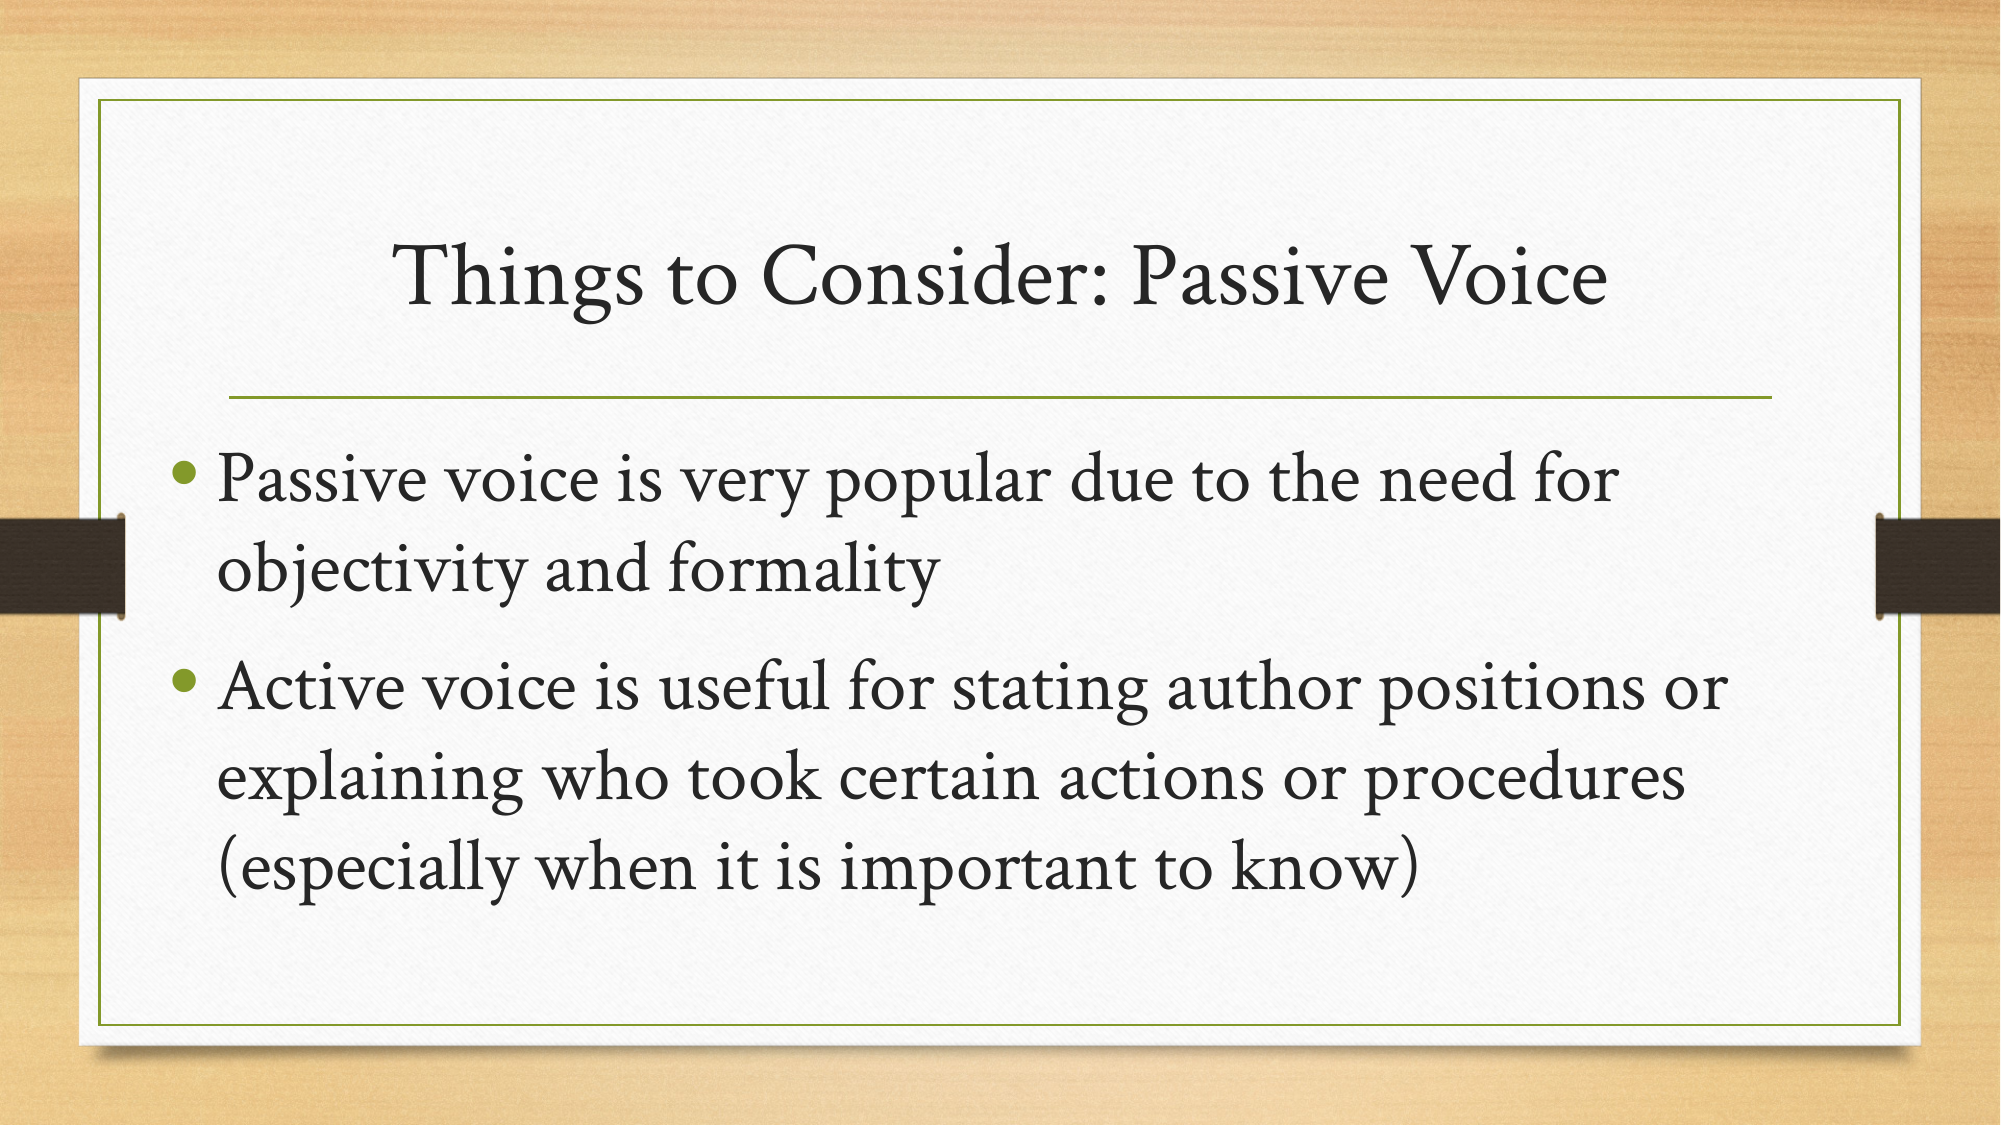

# Things to Consider: Passive Voice
Passive voice is very popular due to the need for objectivity and formality
Active voice is useful for stating author positions or explaining who took certain actions or procedures (especially when it is important to know)